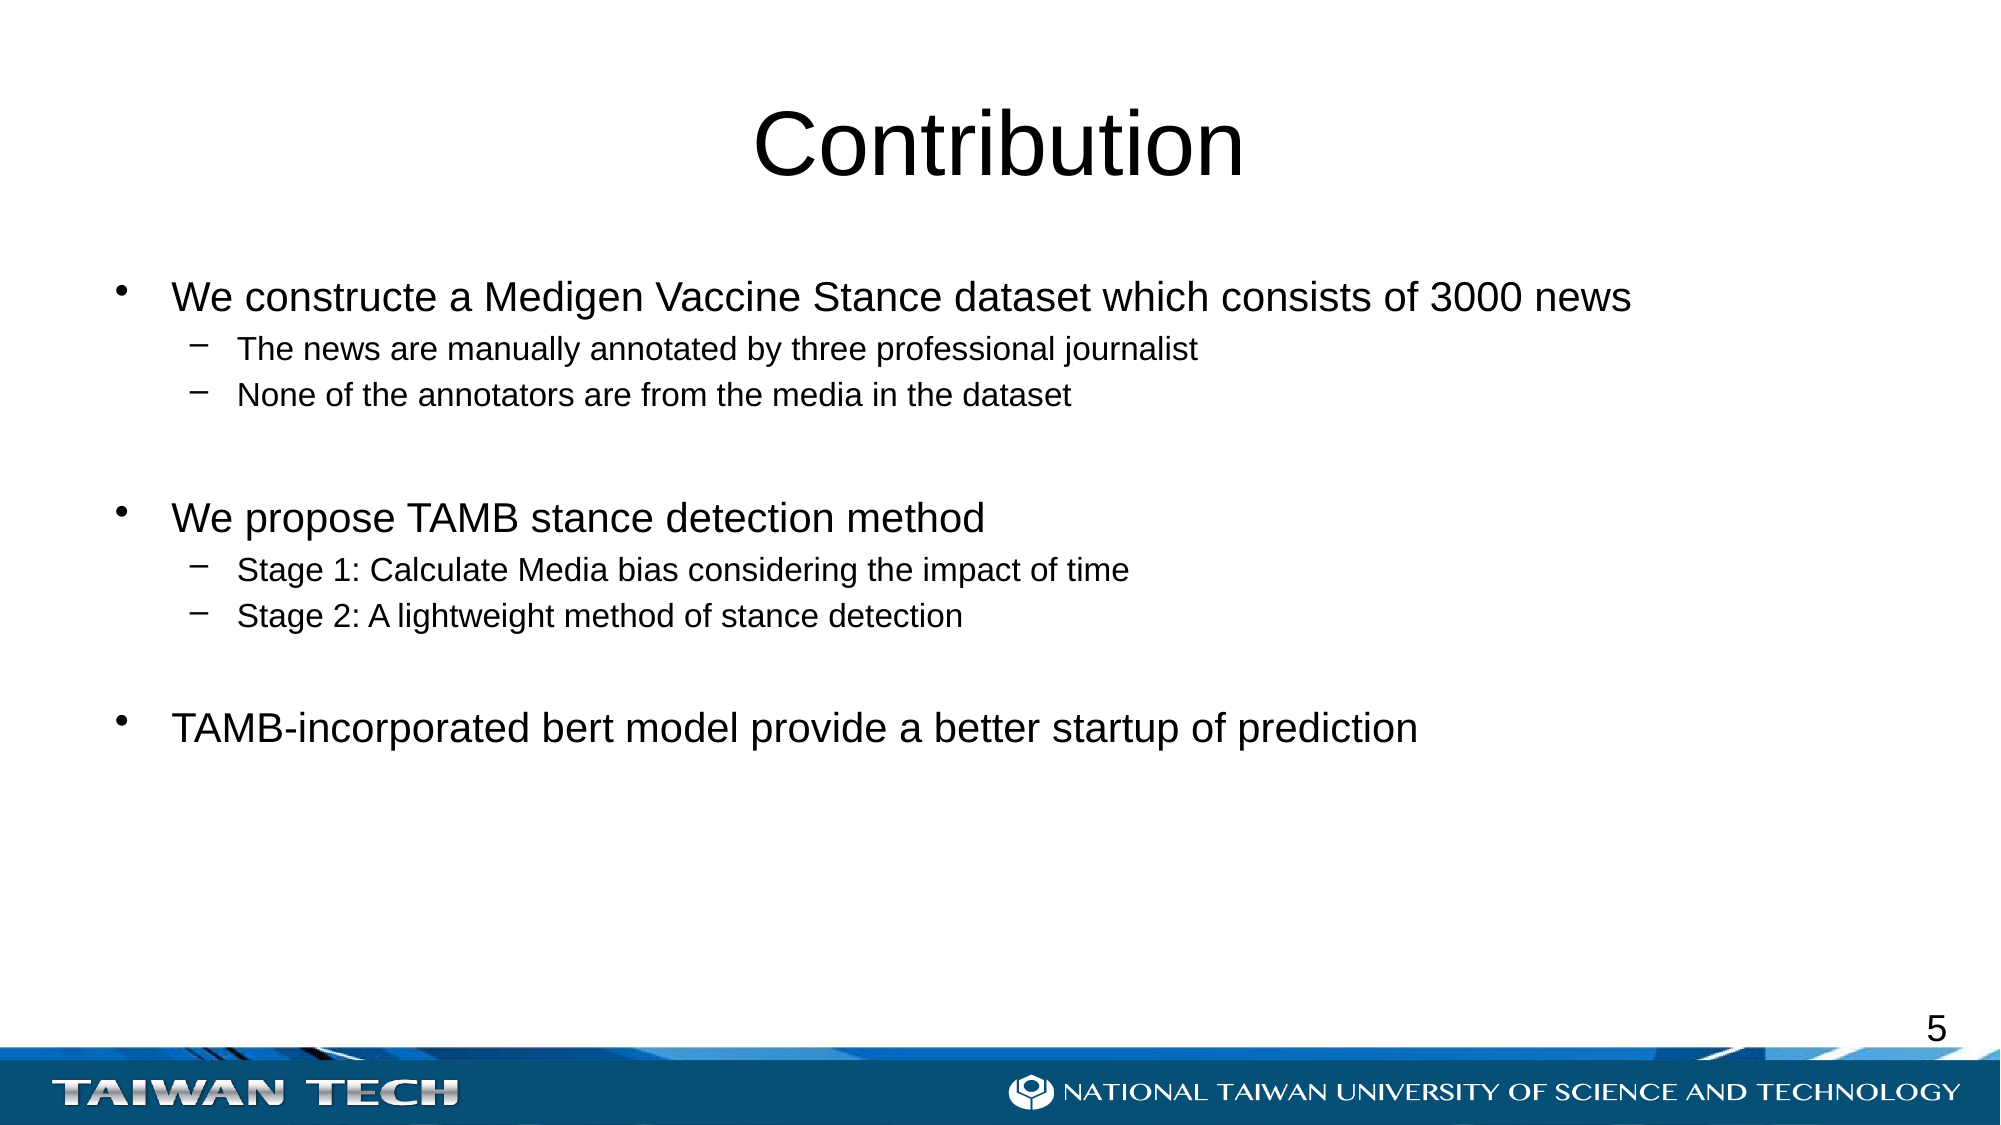

# Contribution
We constructe a Medigen Vaccine Stance dataset which consists of 3000 news
The news are manually annotated by three professional journalist
None of the annotators are from the media in the dataset

We propose TAMB stance detection method
Stage 1: Calculate Media bias considering the impact of time
Stage 2: A lightweight method of stance detection

TAMB-incorporated bert model provide a better startup of prediction
5